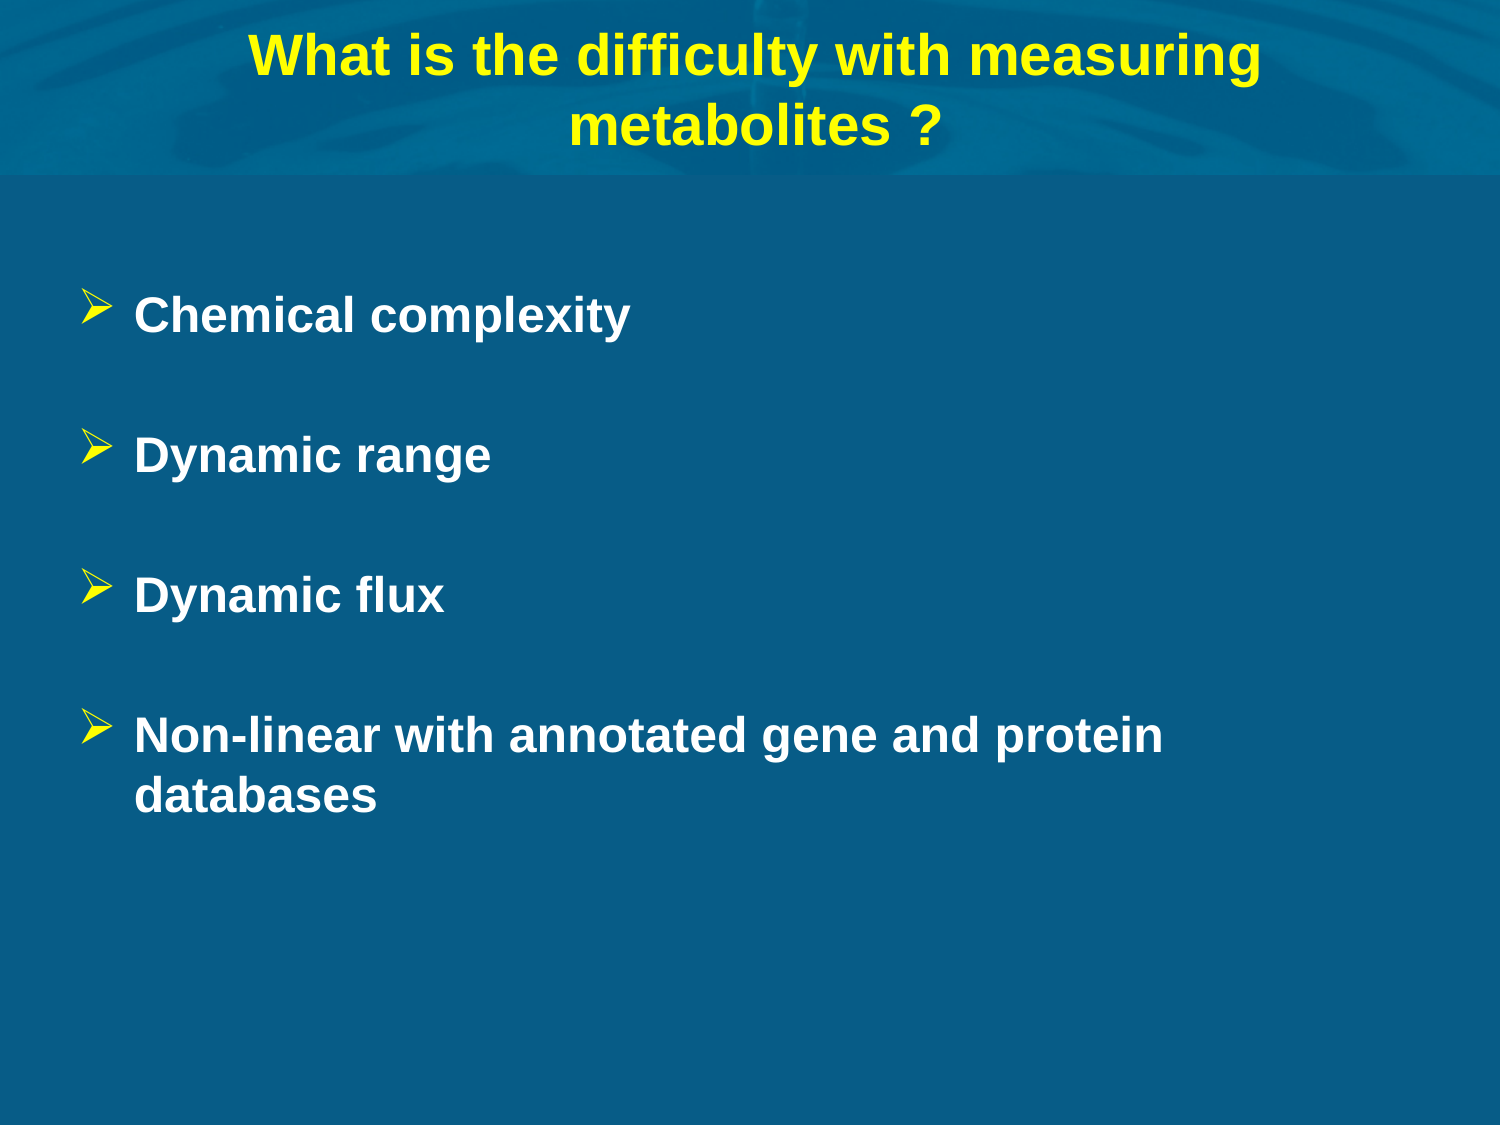

# What is the difficulty with measuring metabolites ?
Chemical complexity

Dynamic range

Dynamic flux

Non-linear with annotated gene and protein databases